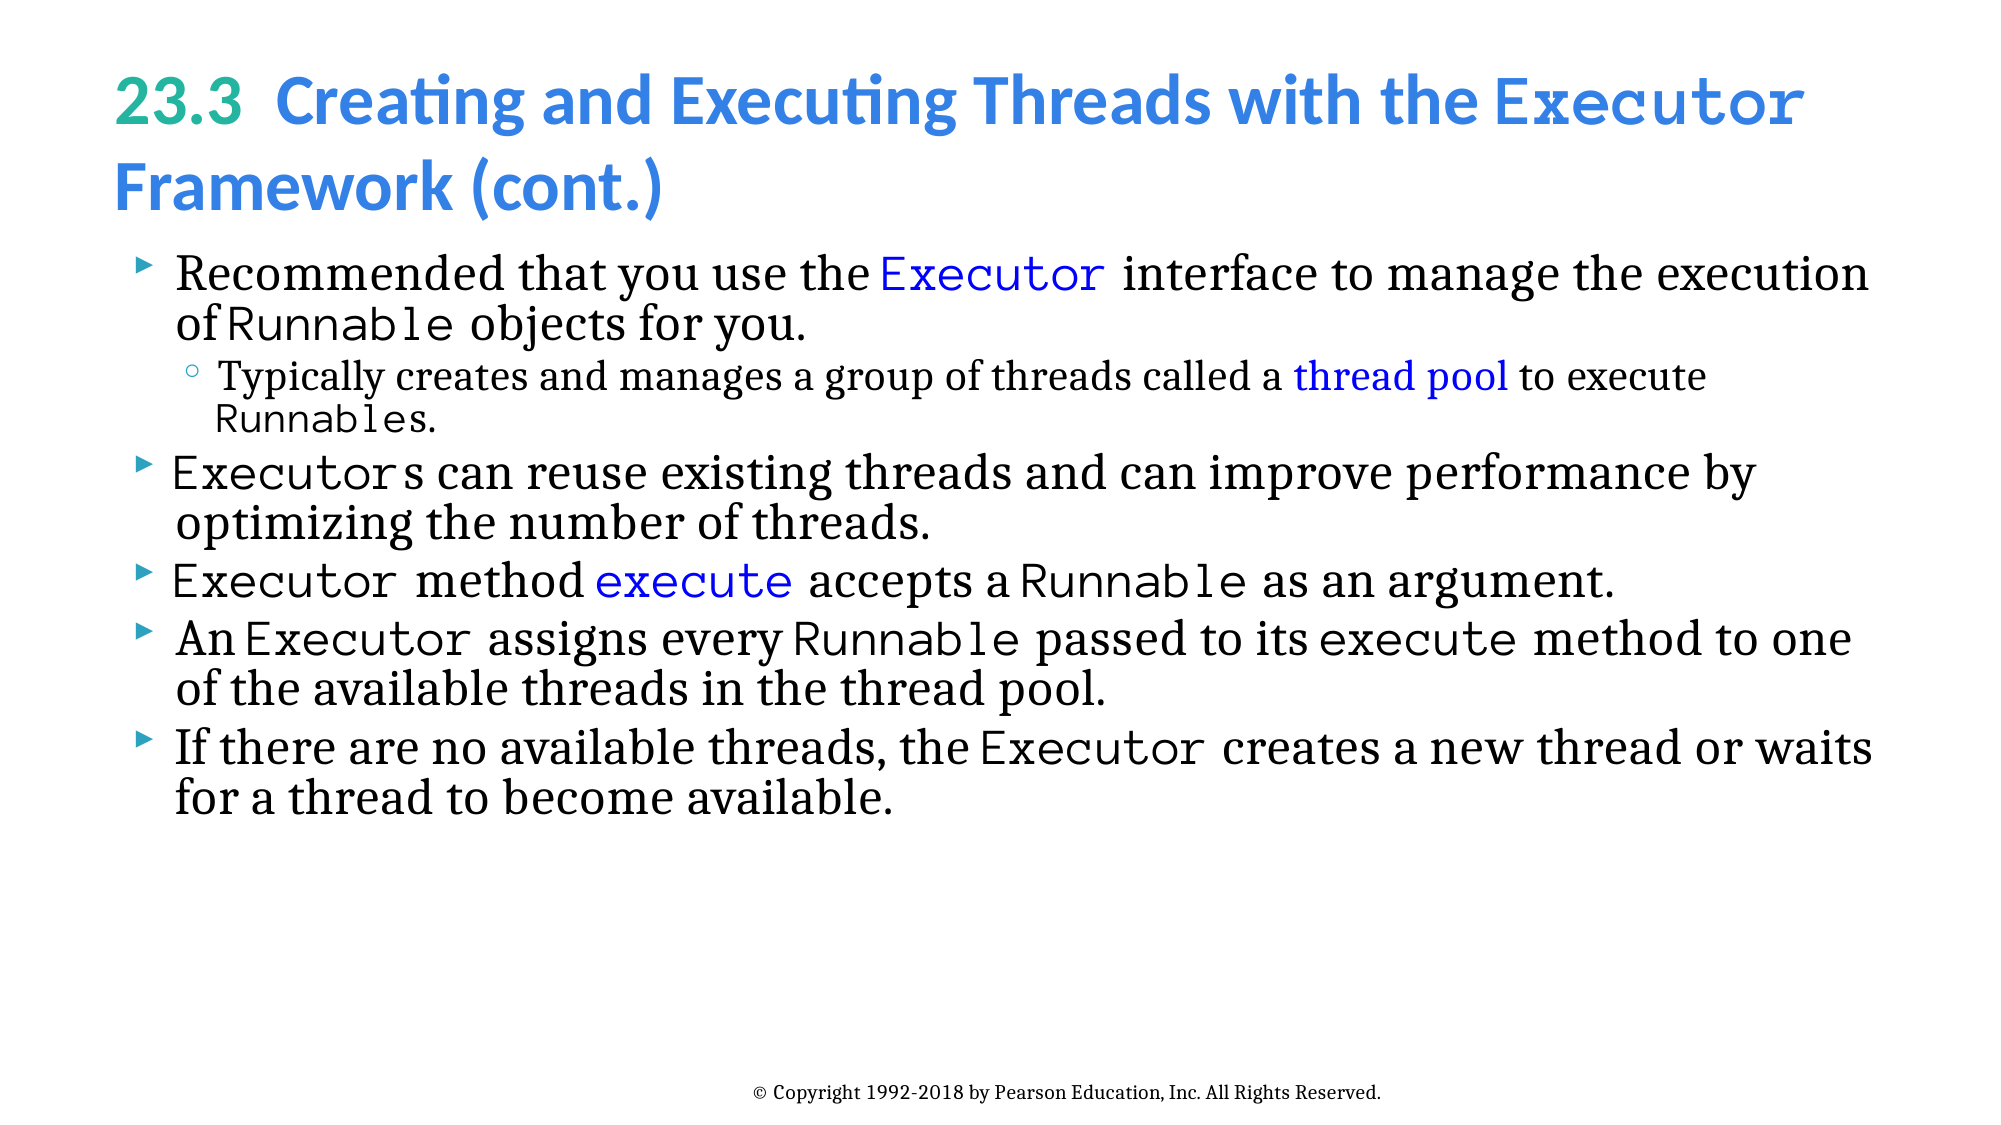

# 23.3  Creating and Executing Threads with the Executor Framework (cont.)
Recommended that you use the Executor interface to manage the execution of Runnable objects for you.
Typically creates and manages a group of threads called a thread pool to execute Runnables.
Executors can reuse existing threads and can improve performance by optimizing the number of threads.
Executor method execute accepts a Runnable as an argument.
An Executor assigns every Runnable passed to its execute method to one of the available threads in the thread pool.
If there are no available threads, the Executor creates a new thread or waits for a thread to become available.
© Copyright 1992-2018 by Pearson Education, Inc. All Rights Reserved.